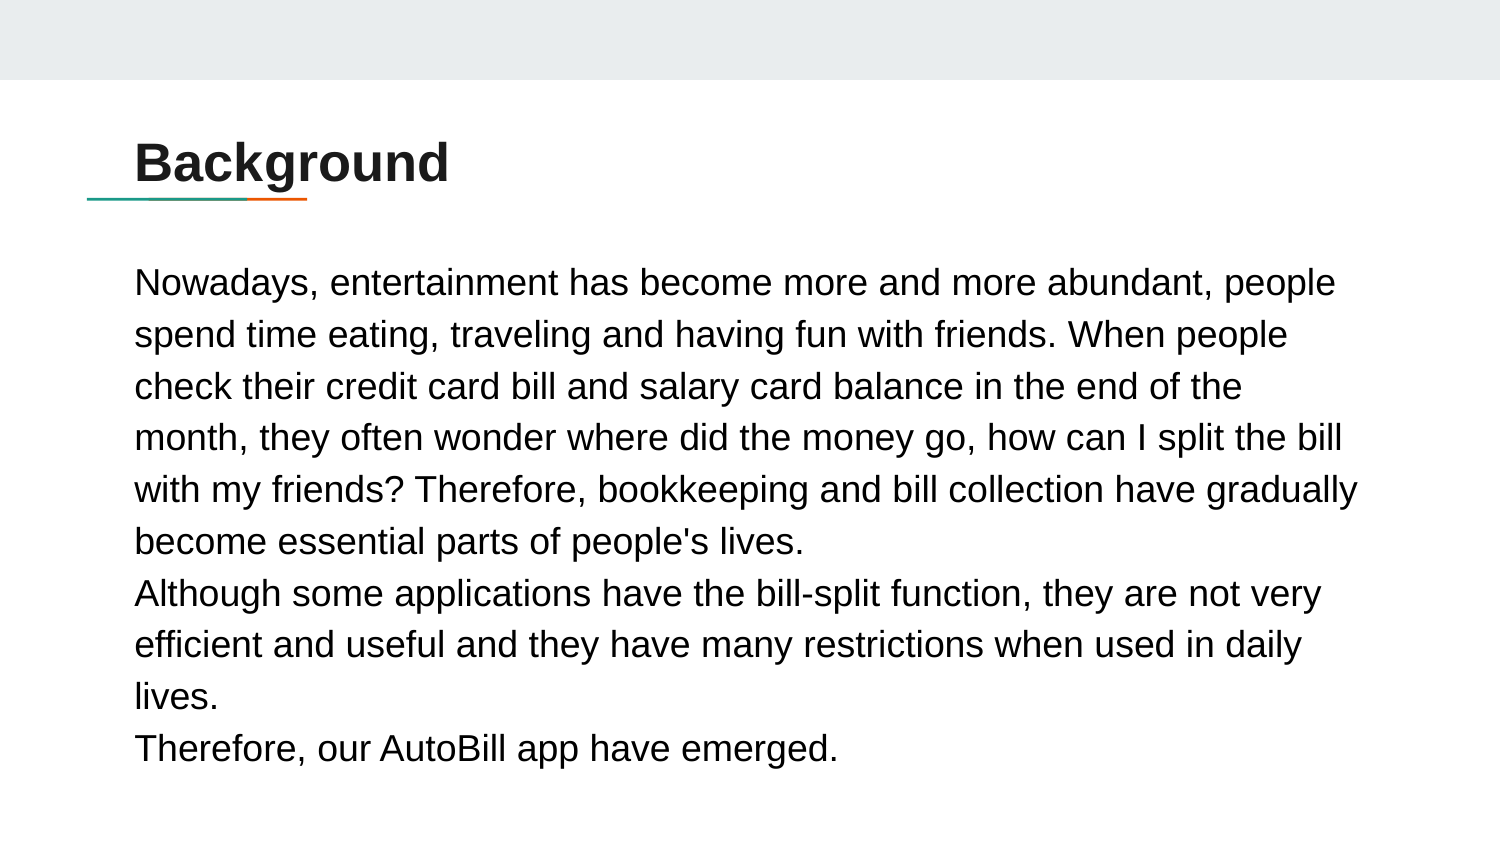

# Background
Nowadays, entertainment has become more and more abundant, people spend time eating, traveling and having fun with friends. When people check their credit card bill and salary card balance in the end of the month, they often wonder where did the money go, how can I split the bill with my friends? Therefore, bookkeeping and bill collection have gradually become essential parts of people's lives.
Although some applications have the bill-split function, they are not very efficient and useful and they have many restrictions when used in daily lives.
Therefore, our AutoBill app have emerged.